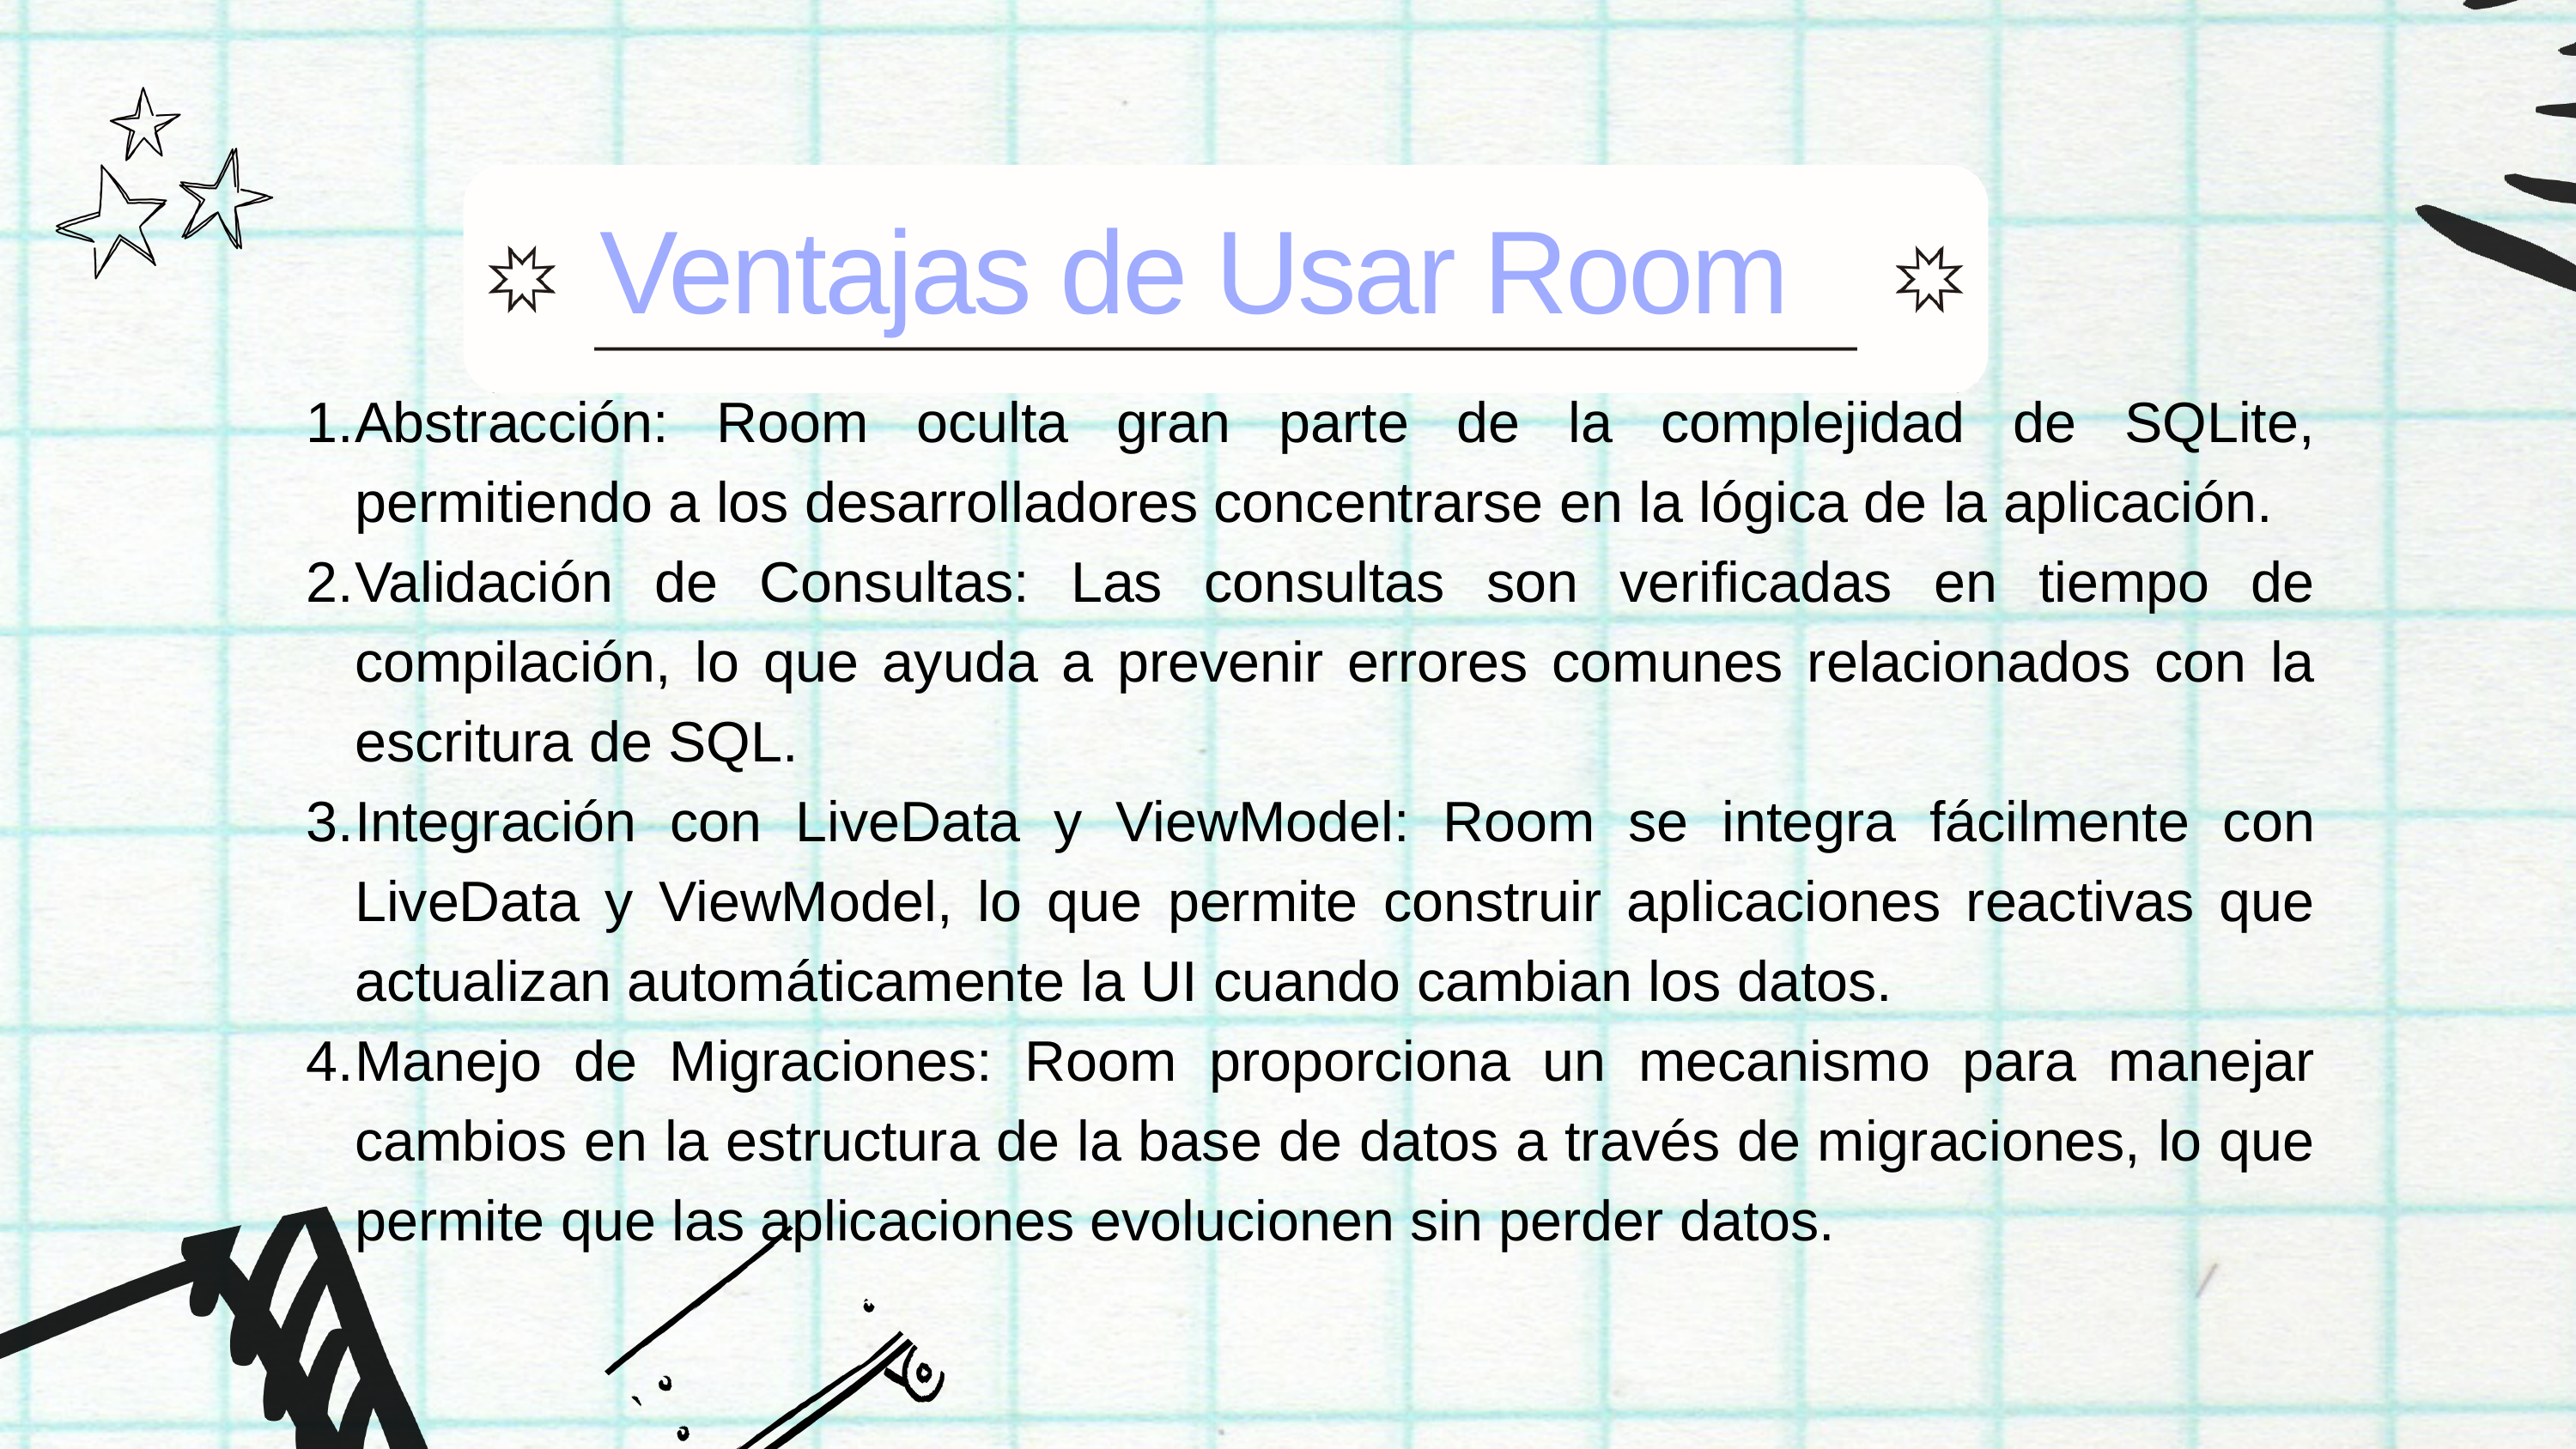

Ventajas de Usar Room
Abstracción: Room oculta gran parte de la complejidad de SQLite, permitiendo a los desarrolladores concentrarse en la lógica de la aplicación.
Validación de Consultas: Las consultas son verificadas en tiempo de compilación, lo que ayuda a prevenir errores comunes relacionados con la escritura de SQL.
Integración con LiveData y ViewModel: Room se integra fácilmente con LiveData y ViewModel, lo que permite construir aplicaciones reactivas que actualizan automáticamente la UI cuando cambian los datos.
Manejo de Migraciones: Room proporciona un mecanismo para manejar cambios en la estructura de la base de datos a través de migraciones, lo que permite que las aplicaciones evolucionen sin perder datos.